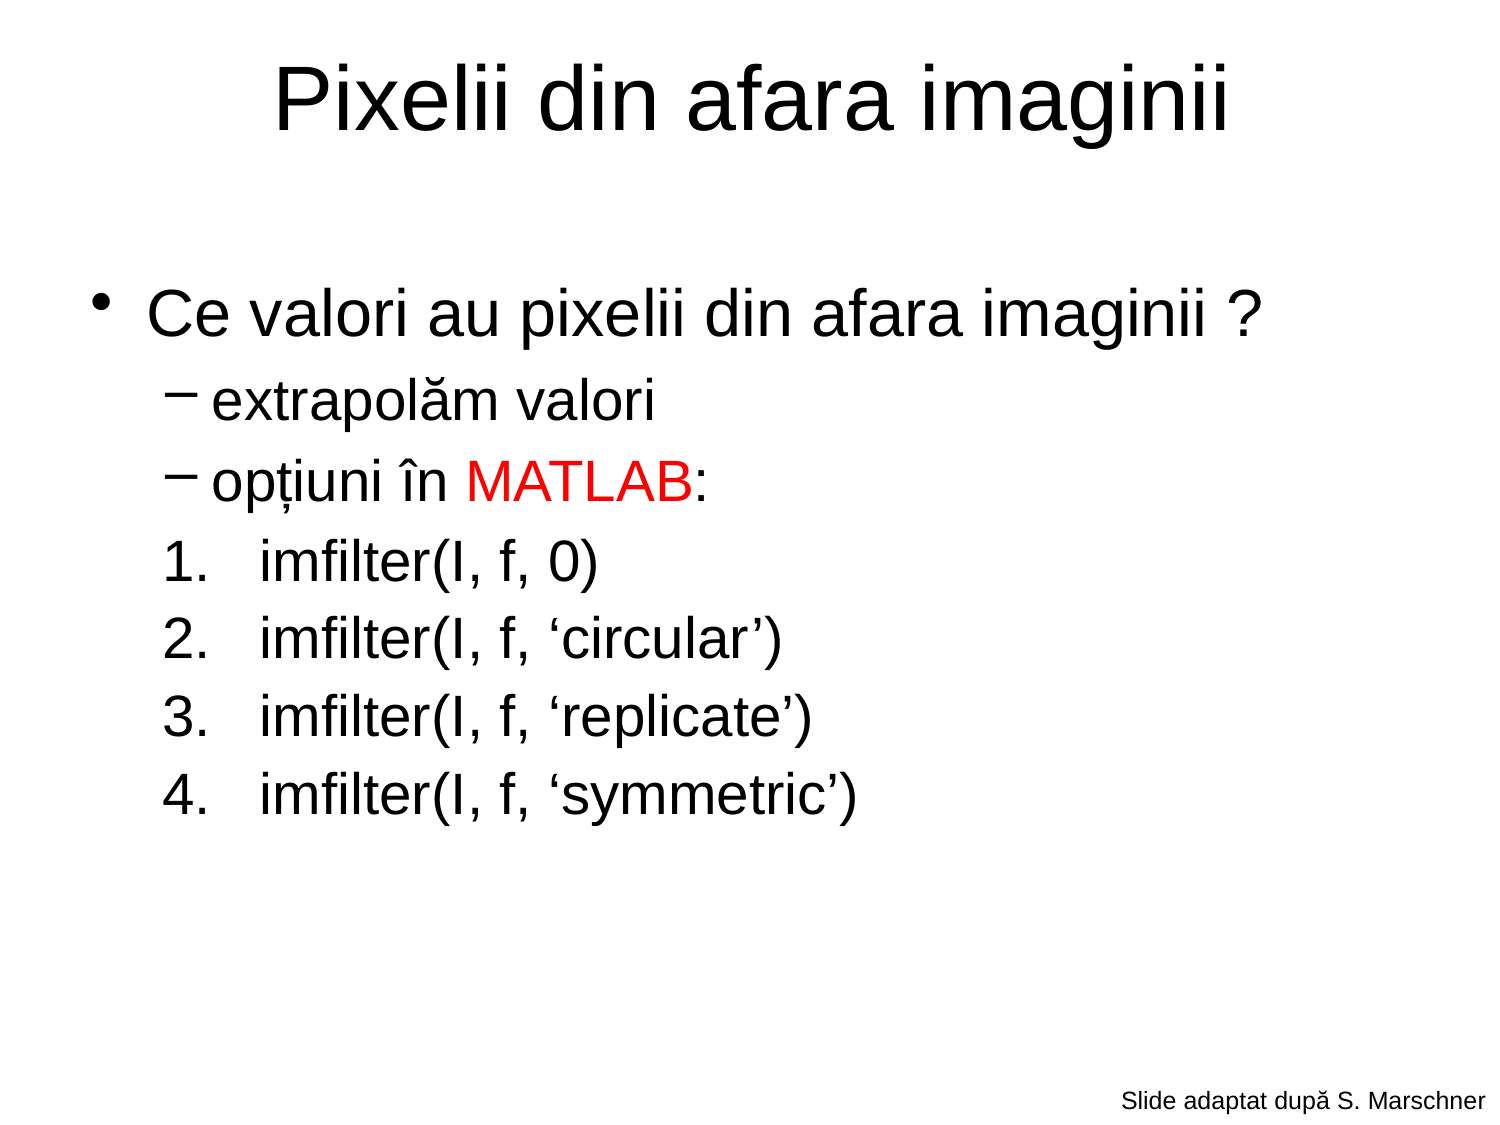

Pixelii din afara imaginii
Ce valori au pixelii din afara imaginii ?
extrapolăm valori
opțiuni în MATLAB:
1.   imfilter(I, f, 0)
2.   imfilter(I, f, ‘circular’)
3.   imfilter(I, f, ‘replicate’)
4.   imfilter(I, f, ‘symmetric’)
Slide adaptat după S. Marschner